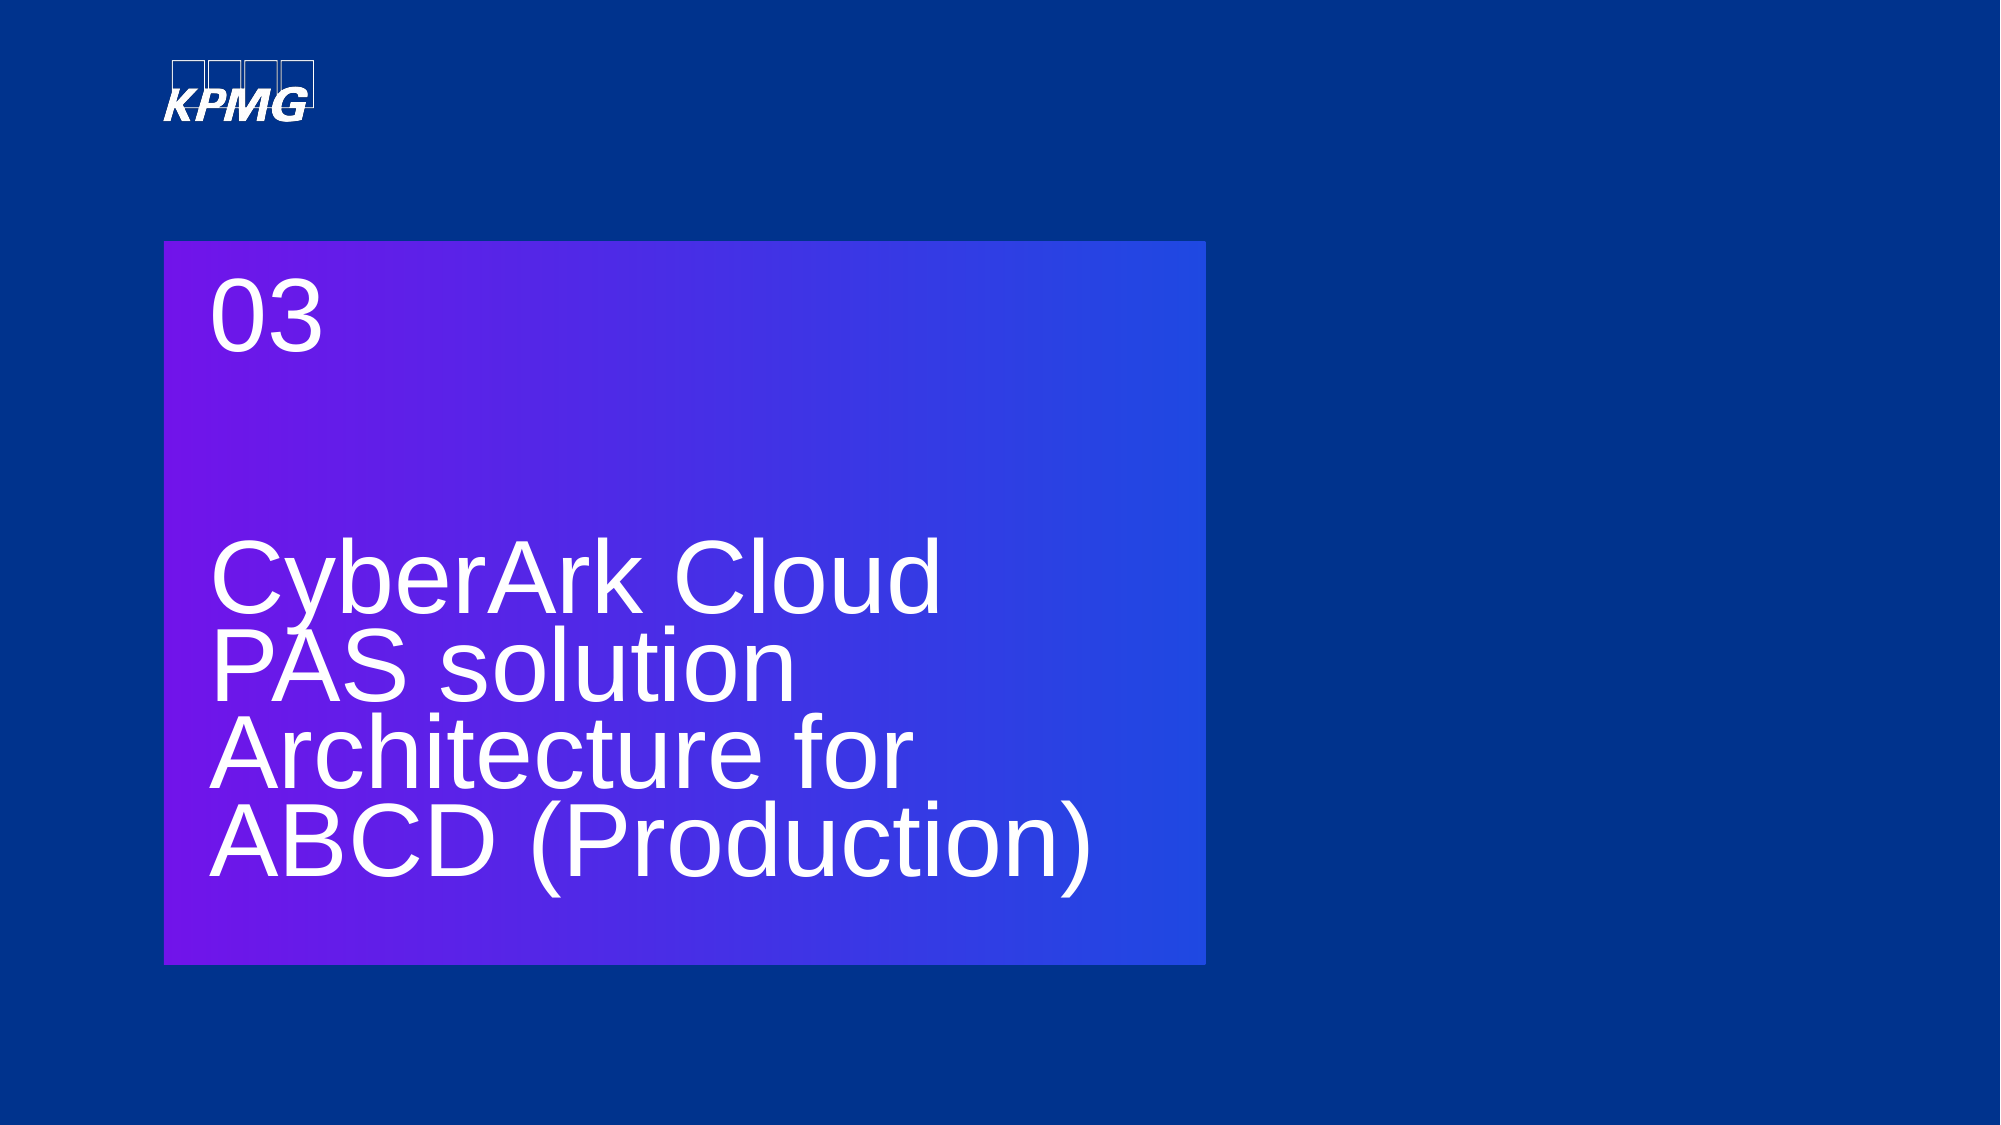

# 03 CyberArk Cloud PAS solution Architecture for ABCD (Production)